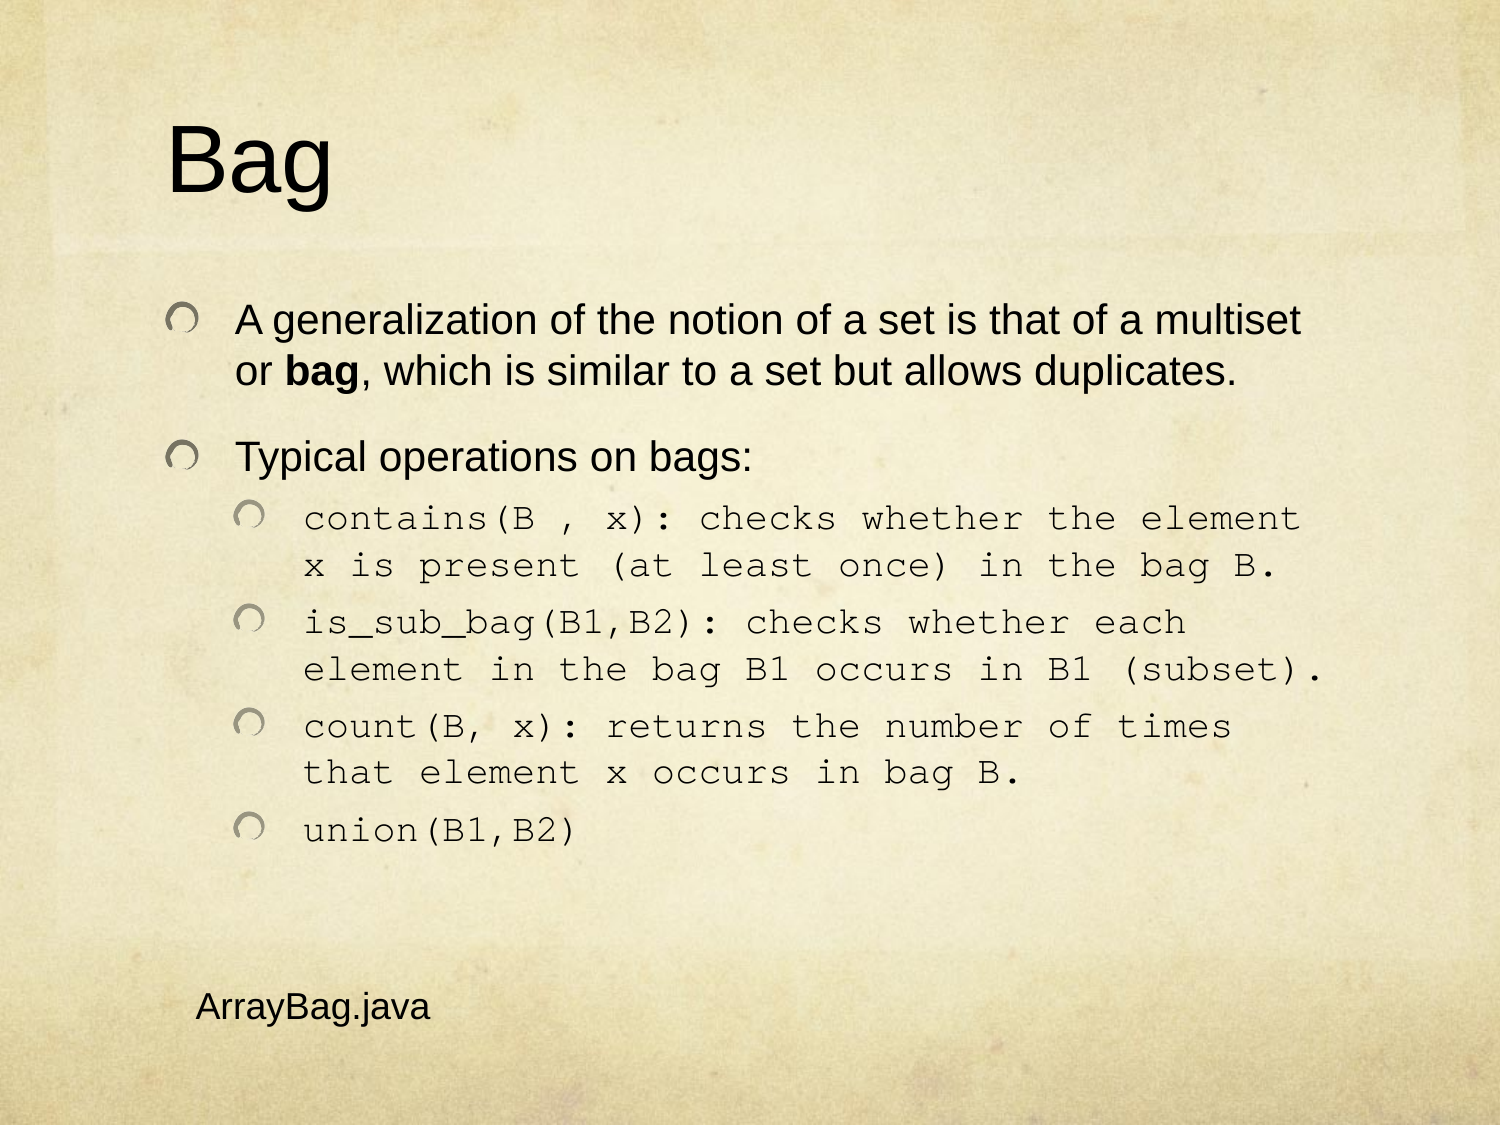

# Bag
A generalization of the notion of a set is that of a multiset or bag, which is similar to a set but allows duplicates.
Typical operations on bags:
contains(B , x): checks whether the element x is present (at least once) in the bag B.
is_sub_bag(B1,B2): checks whether each element in the bag B1 occurs in B1 (subset).
count(B, x): returns the number of times that element x occurs in bag B.
union(B1,B2)
ArrayBag.java